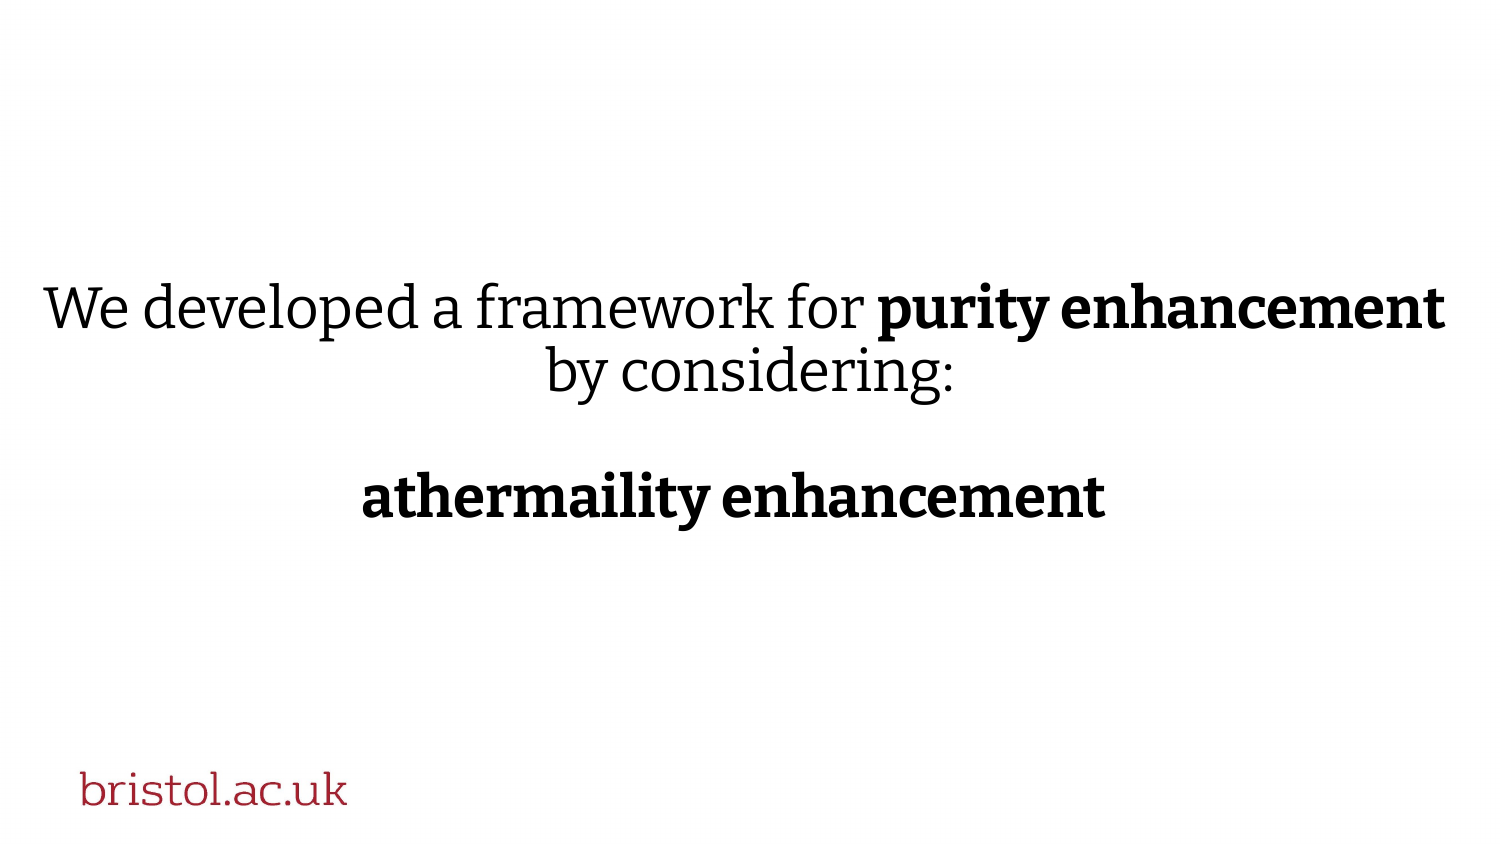

# We developed a framework for purity enhancement by considering: athermaility enhancement